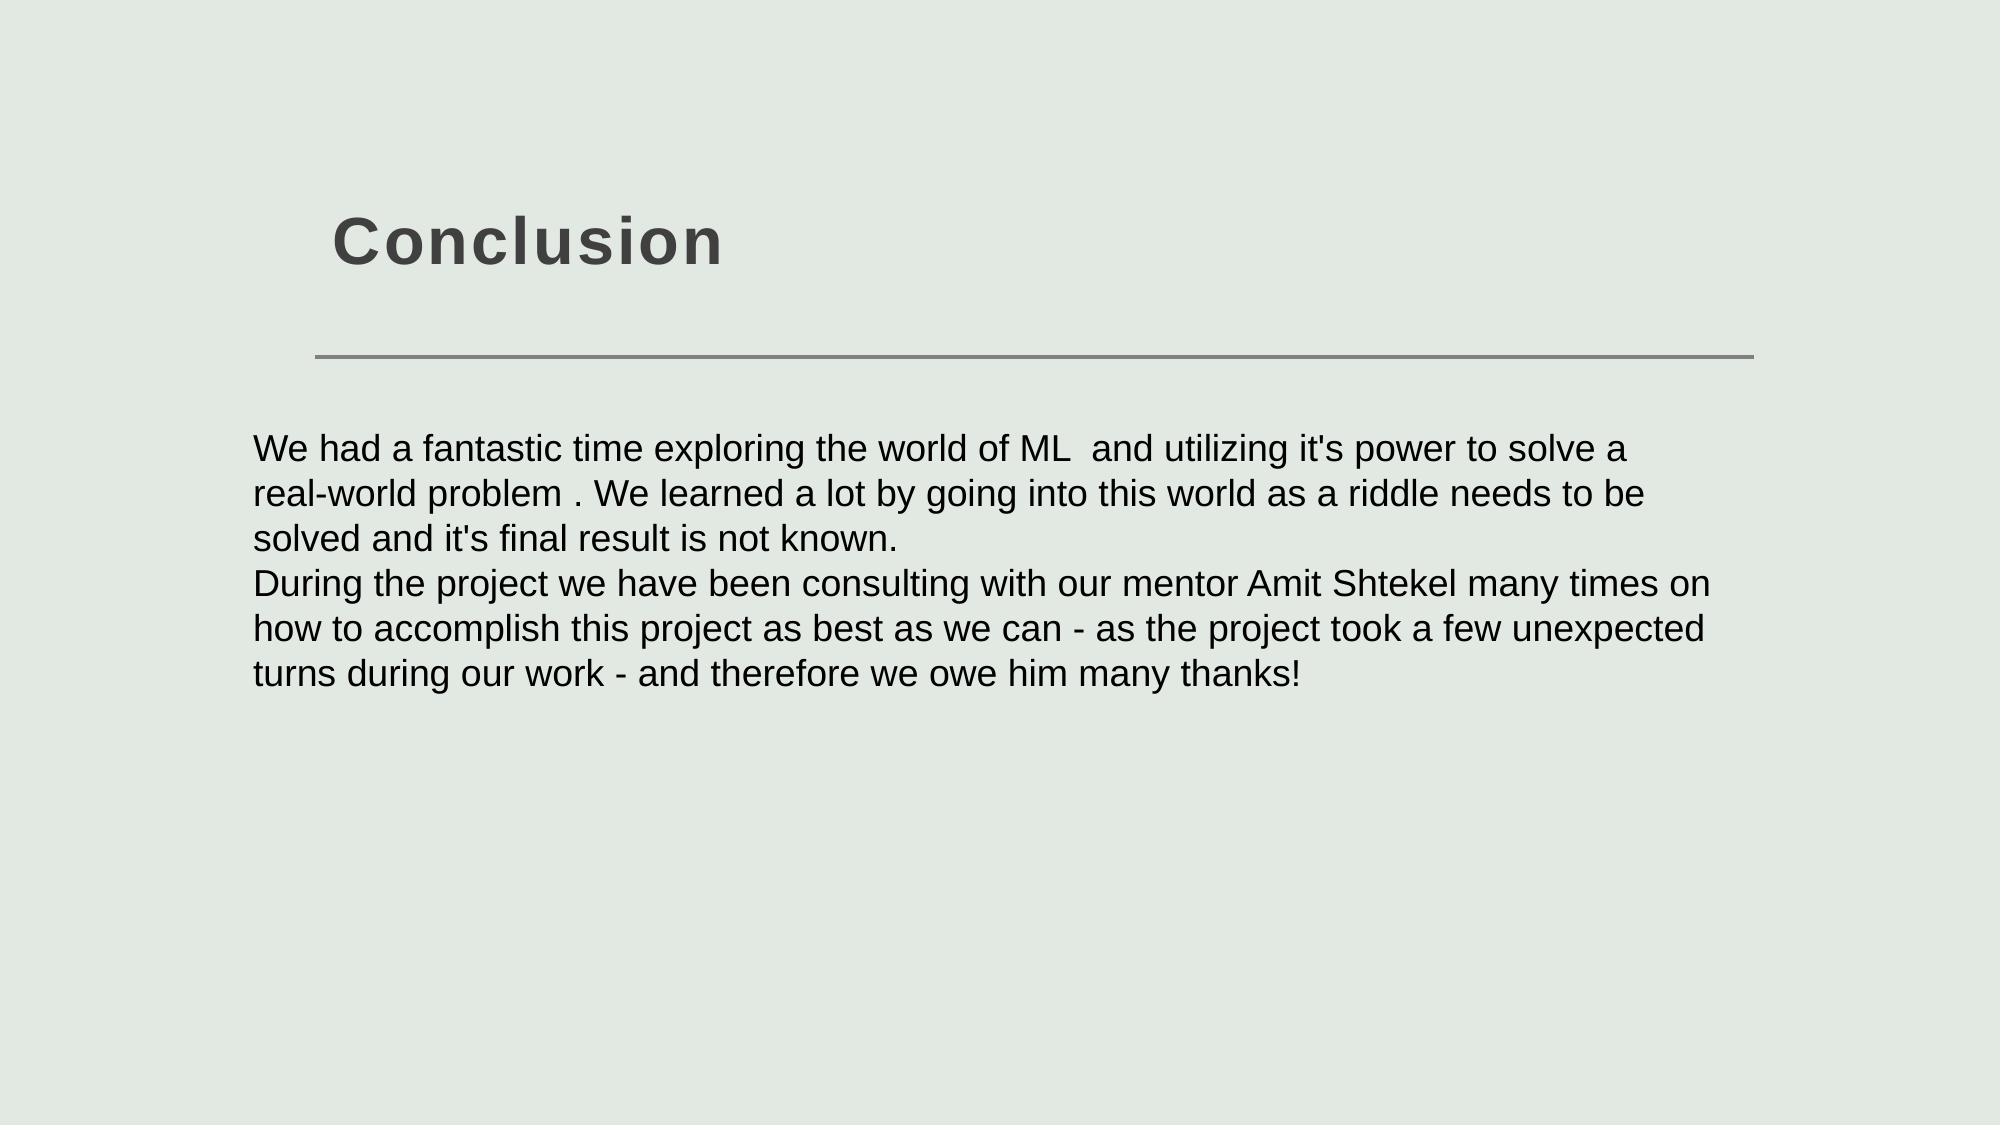

# Conclusion
We had a fantastic time exploring the world of ML  and utilizing it's power to solve a real-world problem . We learned a lot by going into this world as a riddle needs to be solved and it's final result is not known.
During the project we have been consulting with our mentor Amit Shtekel many times on how to accomplish this project as best as we can - as the project took a few unexpected turns during our work - and therefore we owe him many thanks!